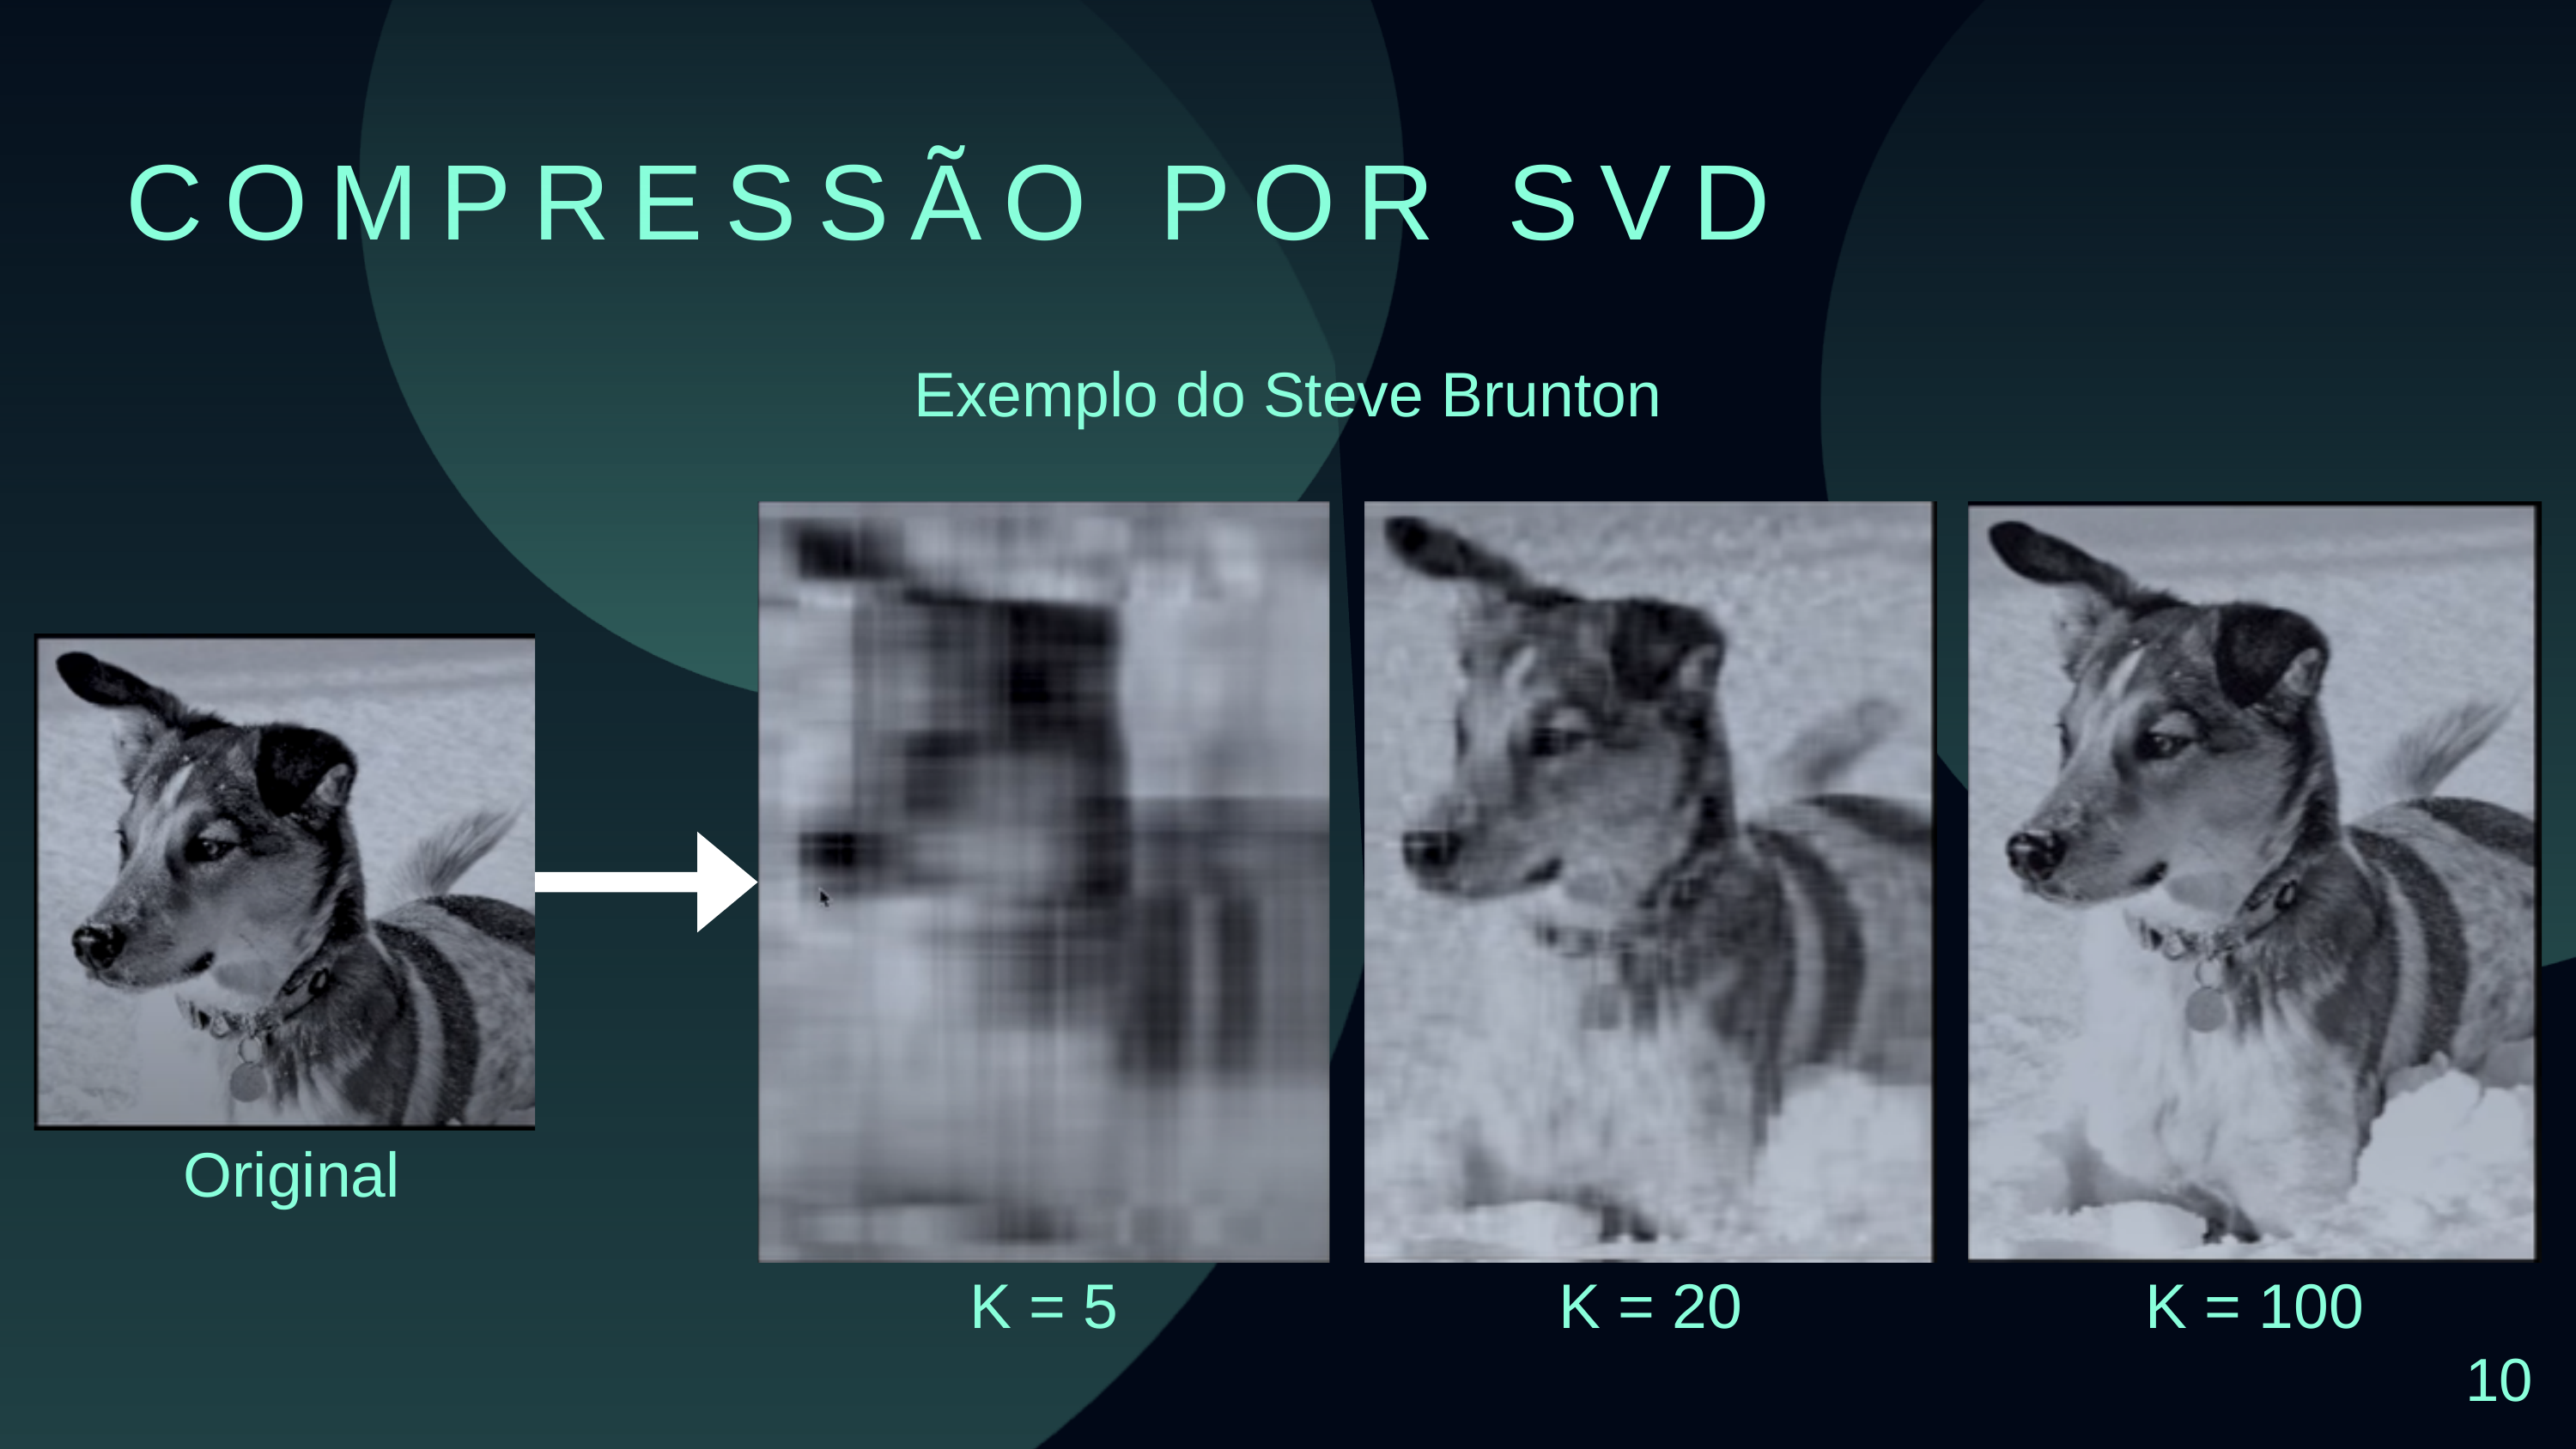

COMPRESSÃO POR SVD
Exemplo do Steve Brunton

Original
K = 5
K = 20
K = 100
10